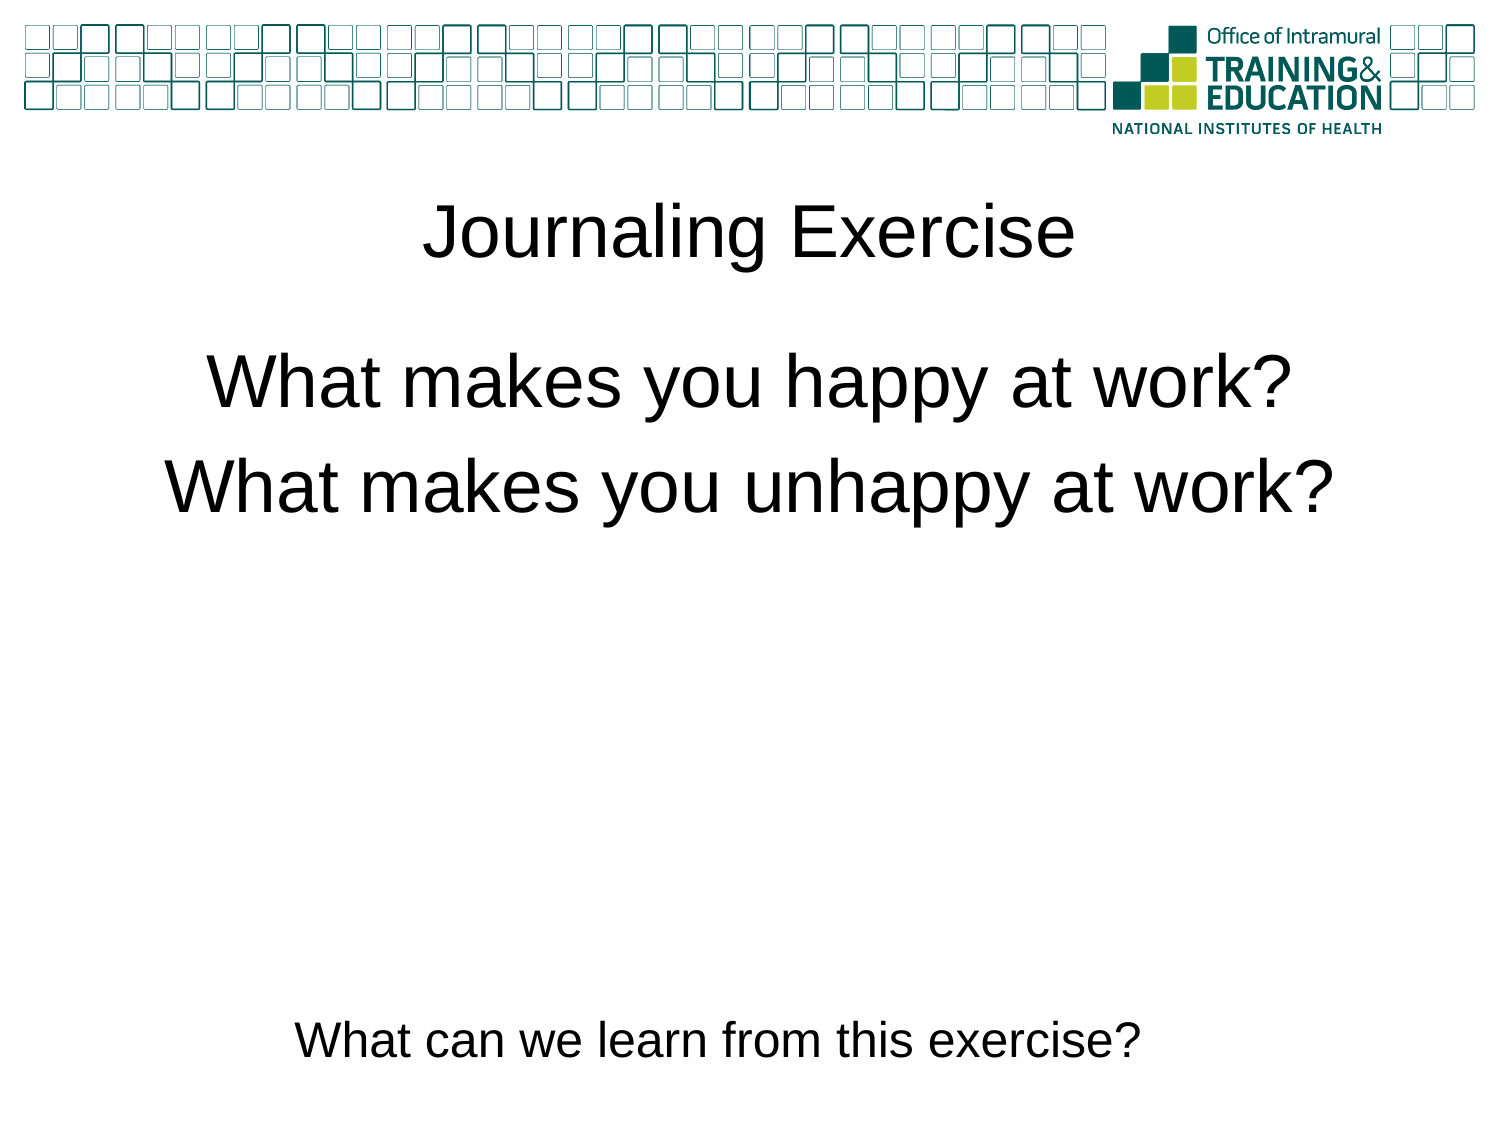

# Journaling Exercise
What makes you happy at work?
What makes you unhappy at work?
What can we learn from this exercise?